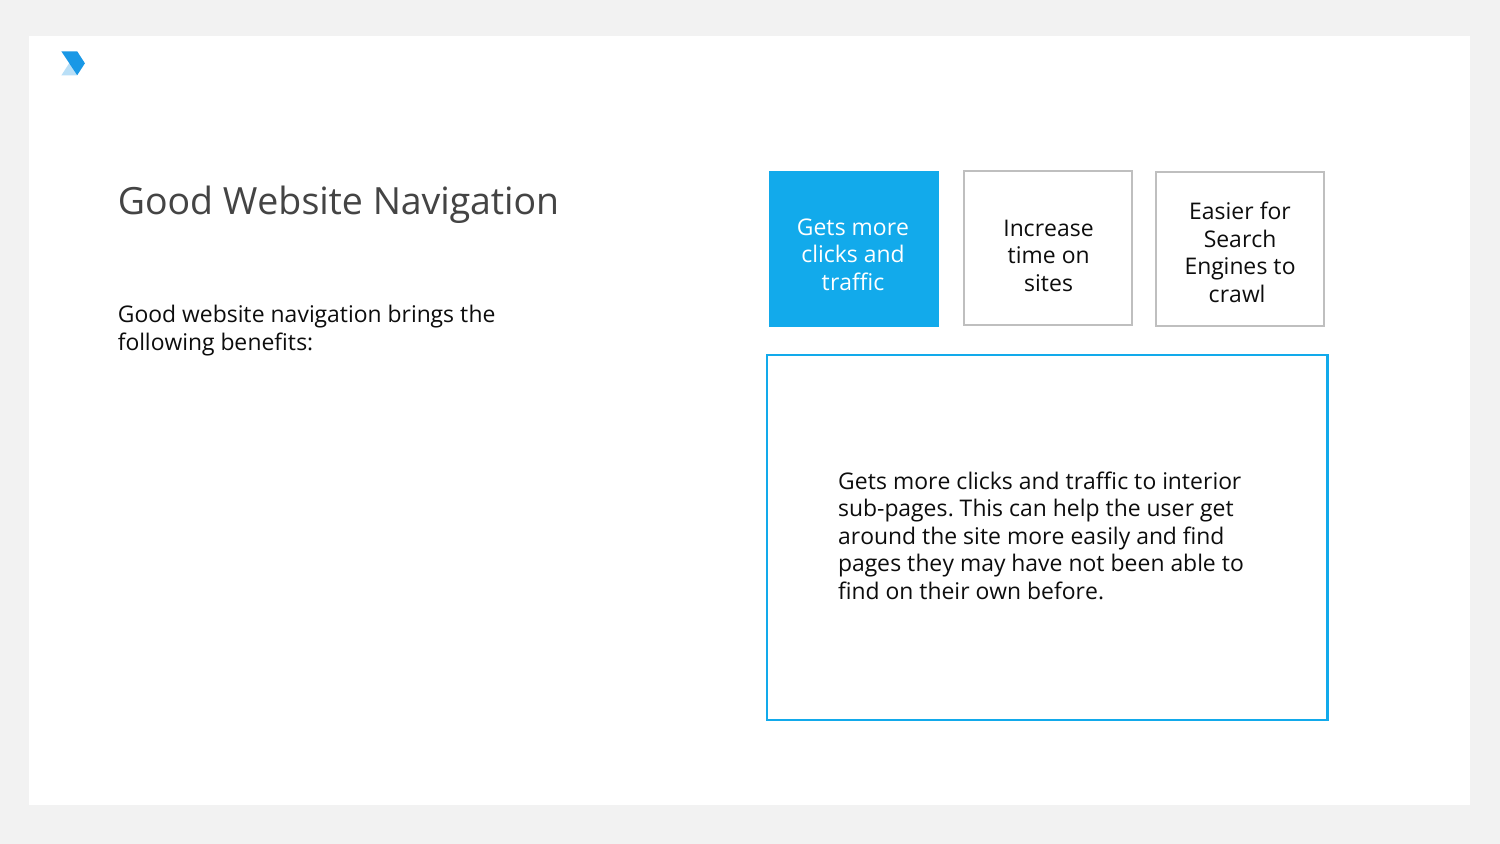

Good Website Navigation
Easier for Search Engines to crawl
Gets more clicks and traffic
Increase time on sites
Good website navigation brings the following benefits:

Gets more clicks and traffic to interior sub-pages. This can help the user get around the site more easily and find pages they may have not been able to find on their own before.